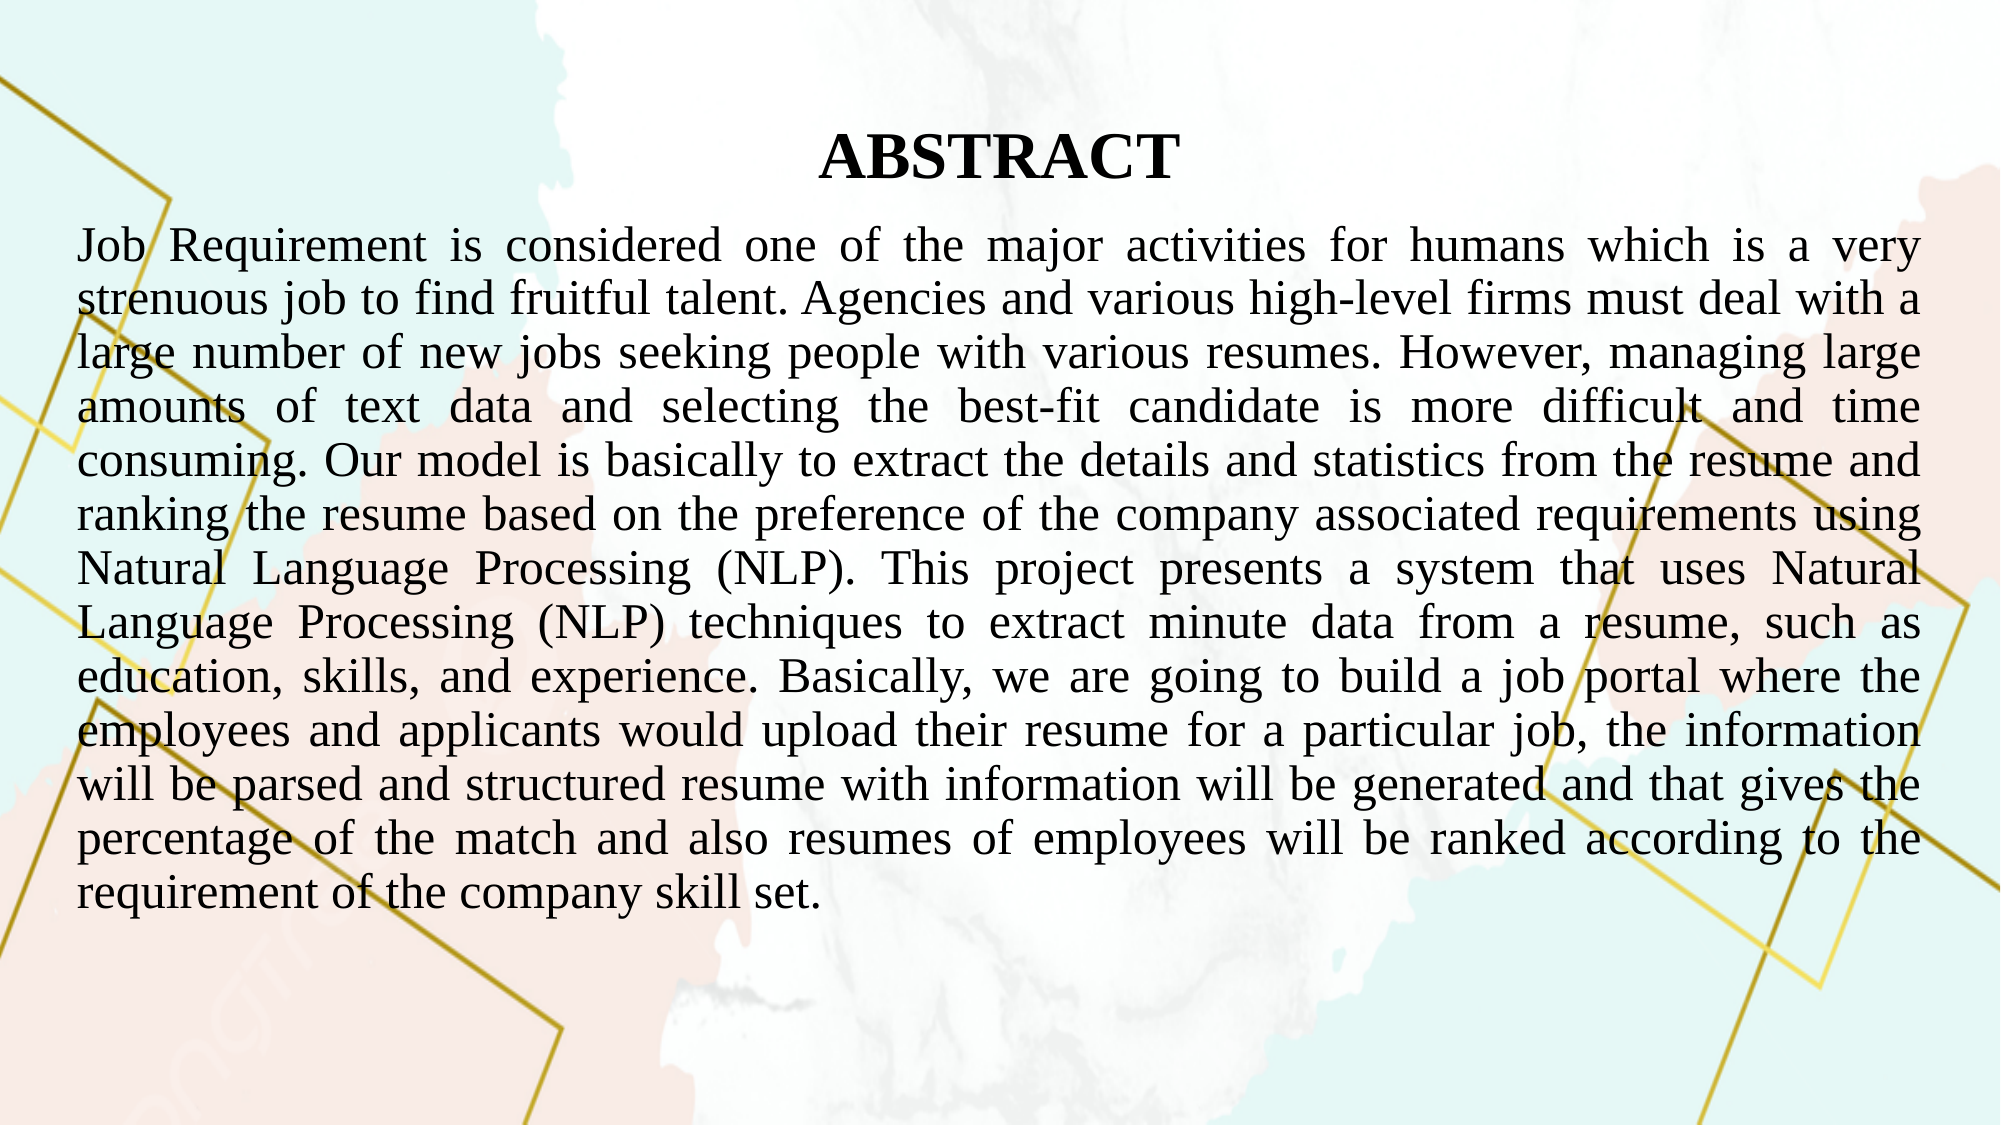

# ABSTRACT
Job Requirement is considered one of the major activities for humans which is a very strenuous job to find fruitful talent. Agencies and various high-level firms must deal with a large number of new jobs seeking people with various resumes. However, managing large amounts of text data and selecting the best-fit candidate is more difficult and time consuming. Our model is basically to extract the details and statistics from the resume and ranking the resume based on the preference of the company associated requirements using Natural Language Processing (NLP). This project presents a system that uses Natural Language Processing (NLP) techniques to extract minute data from a resume, such as education, skills, and experience. Basically, we are going to build a job portal where the employees and applicants would upload their resume for a particular job, the information will be parsed and structured resume with information will be generated and that gives the percentage of the match and also resumes of employees will be ranked according to the requirement of the company skill set.